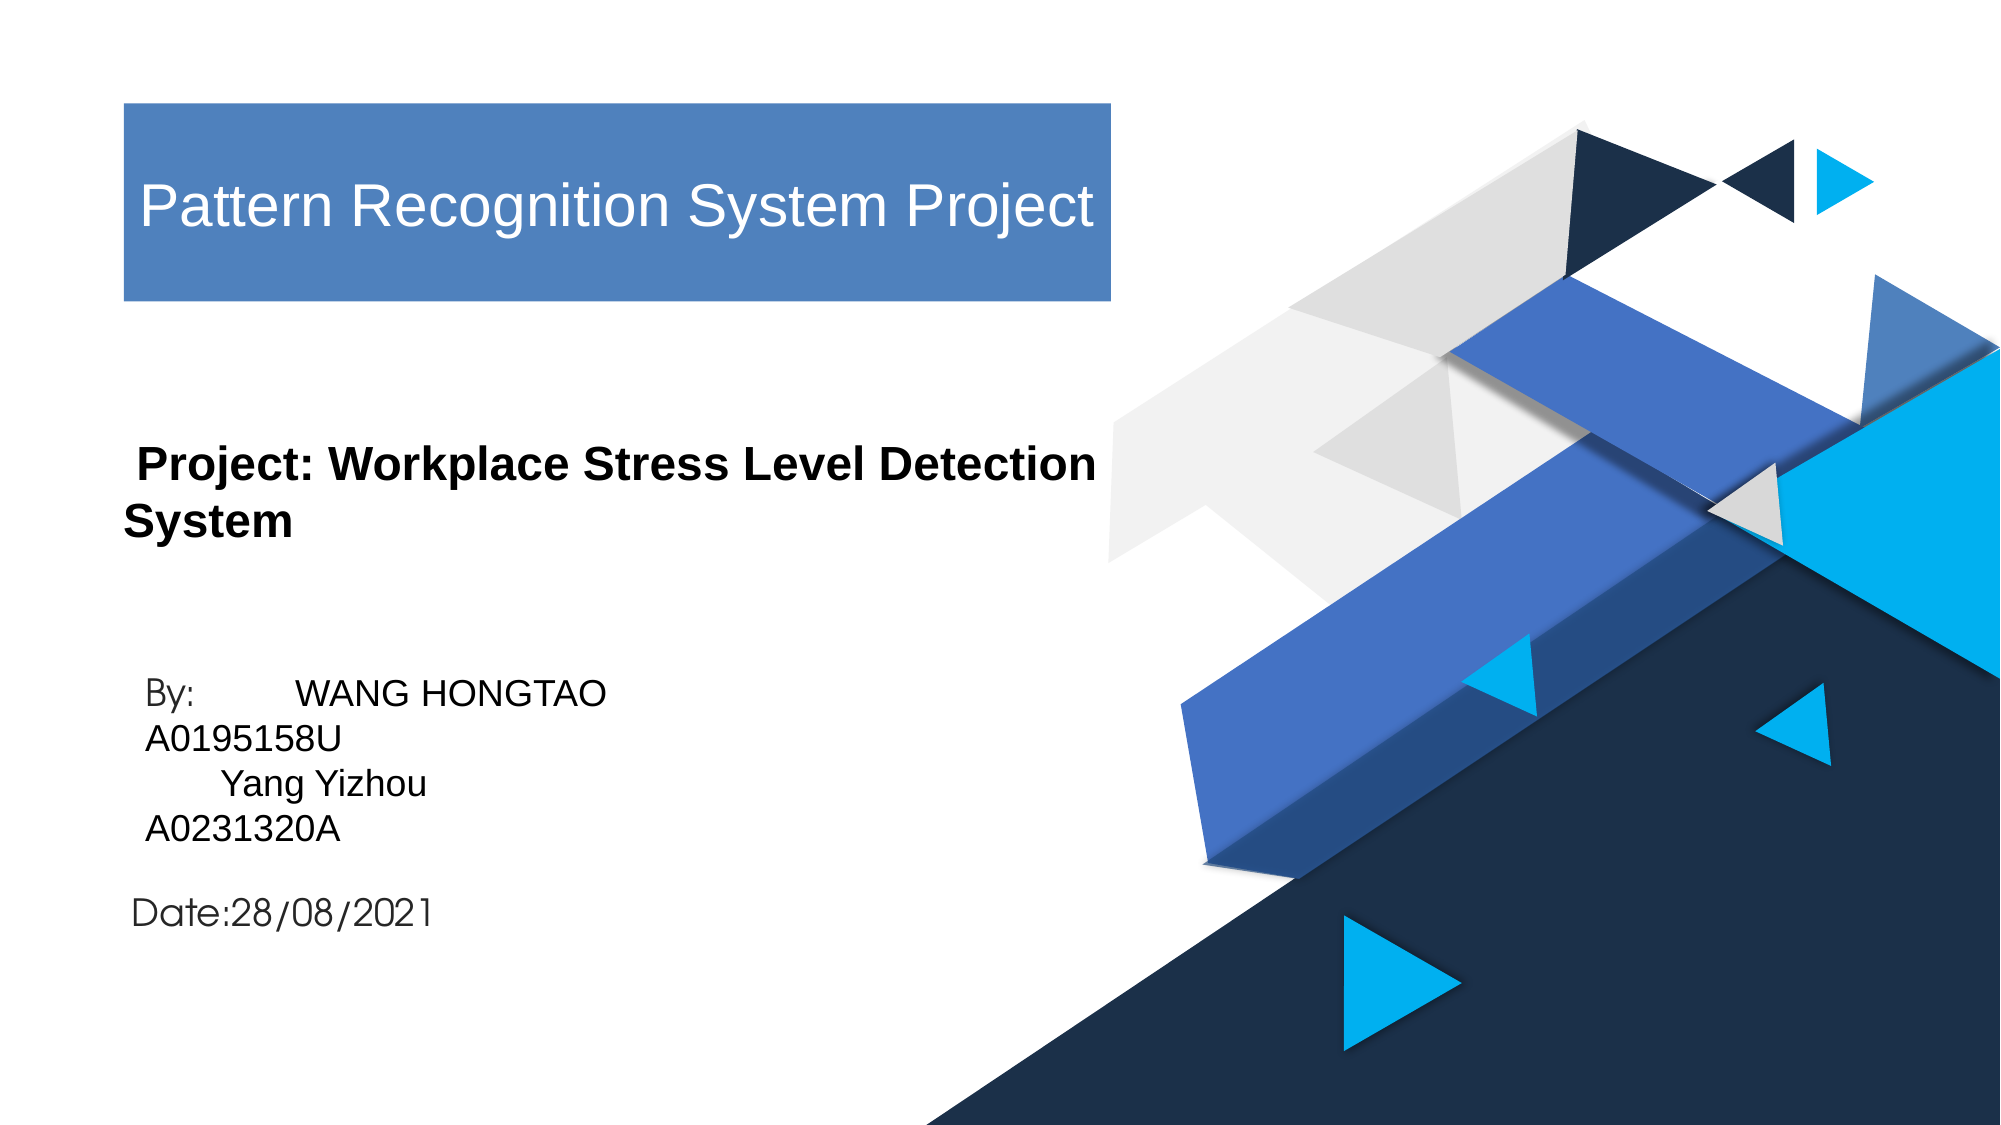

Pattern Recognition System Project

 Project: Workplace Stress Level Detection	 System

By: 	WANG HONGTAO 	A0195158U
Yang Yizhou 			A0231320A

Date:28/08/2021